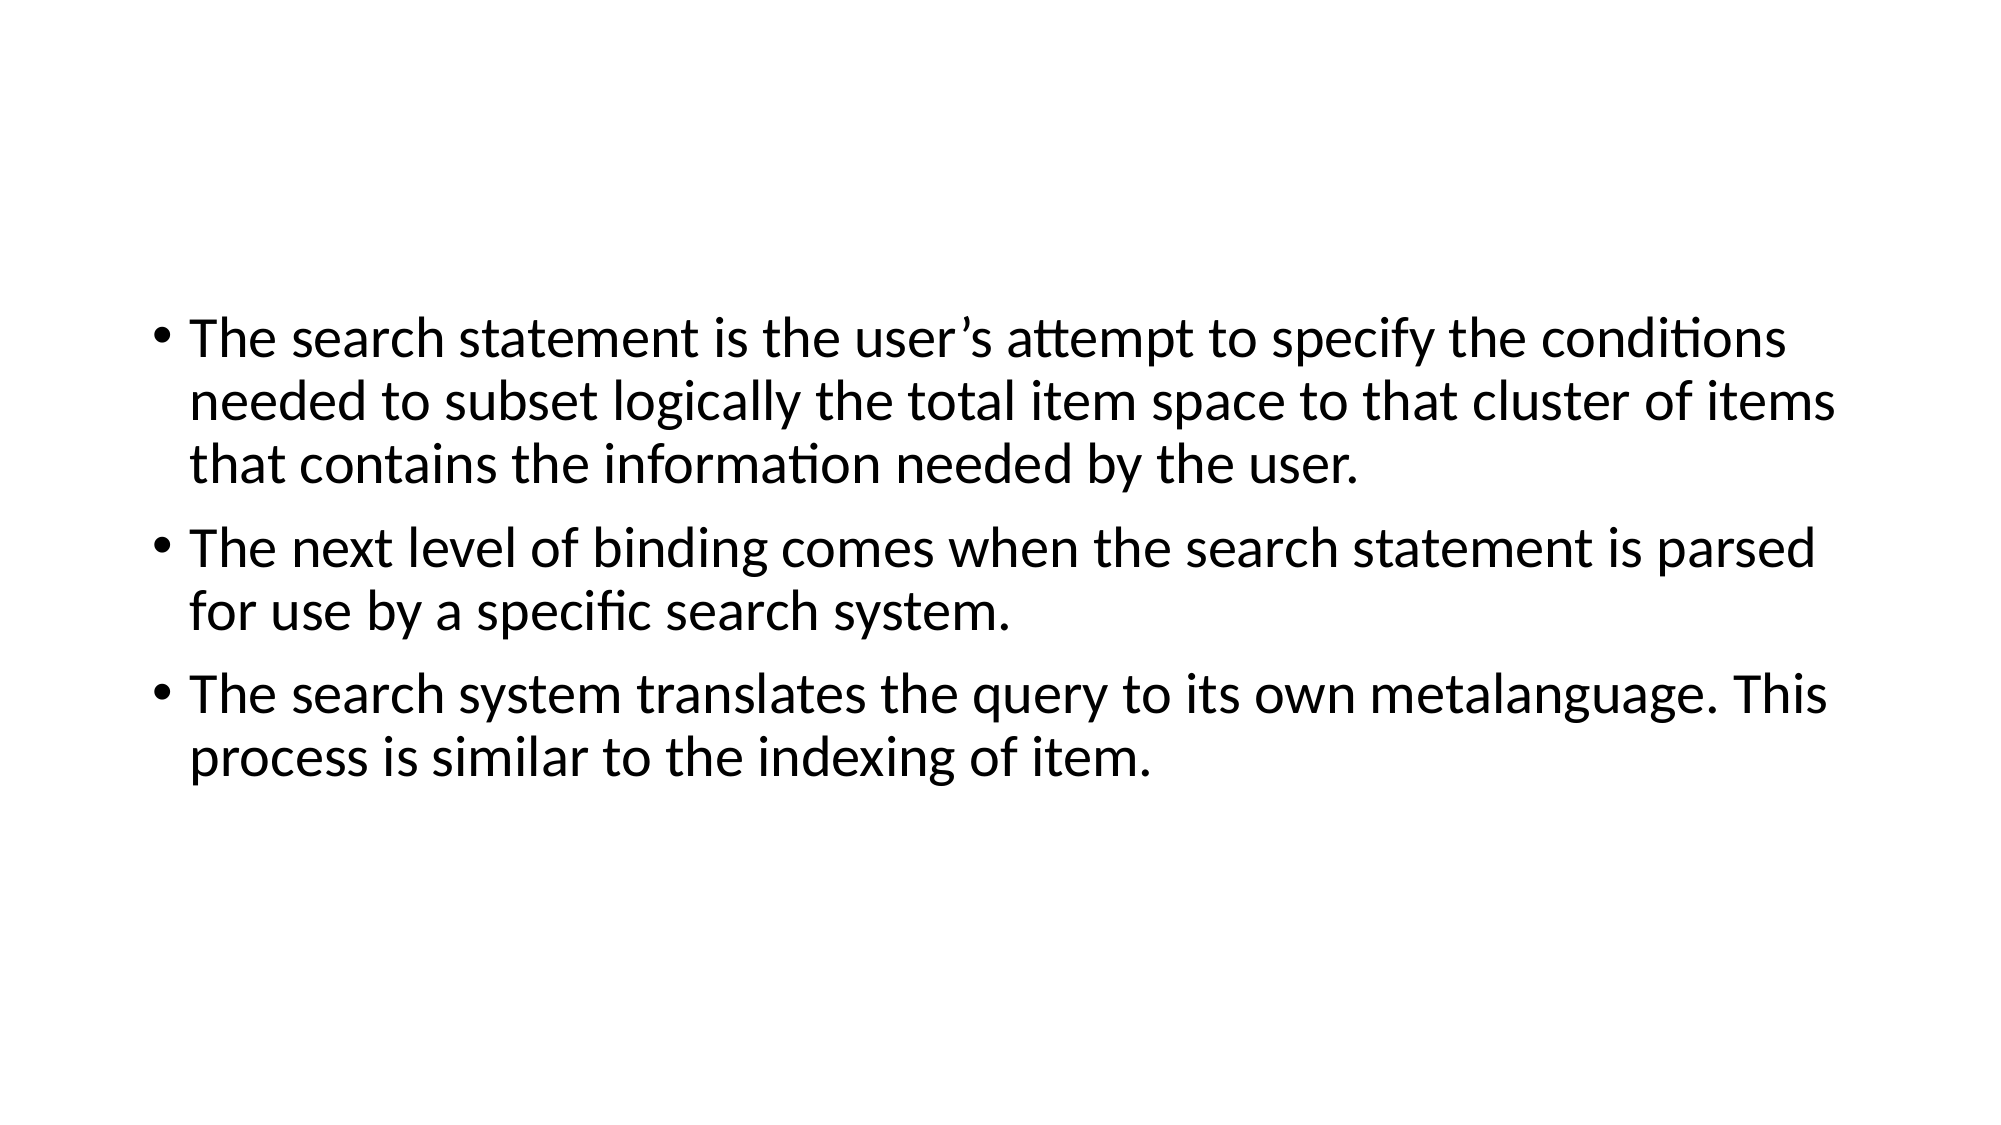

#
The search statement is the user’s attempt to specify the conditions needed to subset logically the total item space to that cluster of items that contains the information needed by the user.
The next level of binding comes when the search statement is parsed for use by a specific search system.
The search system translates the query to its own metalanguage. This process is similar to the indexing of item.